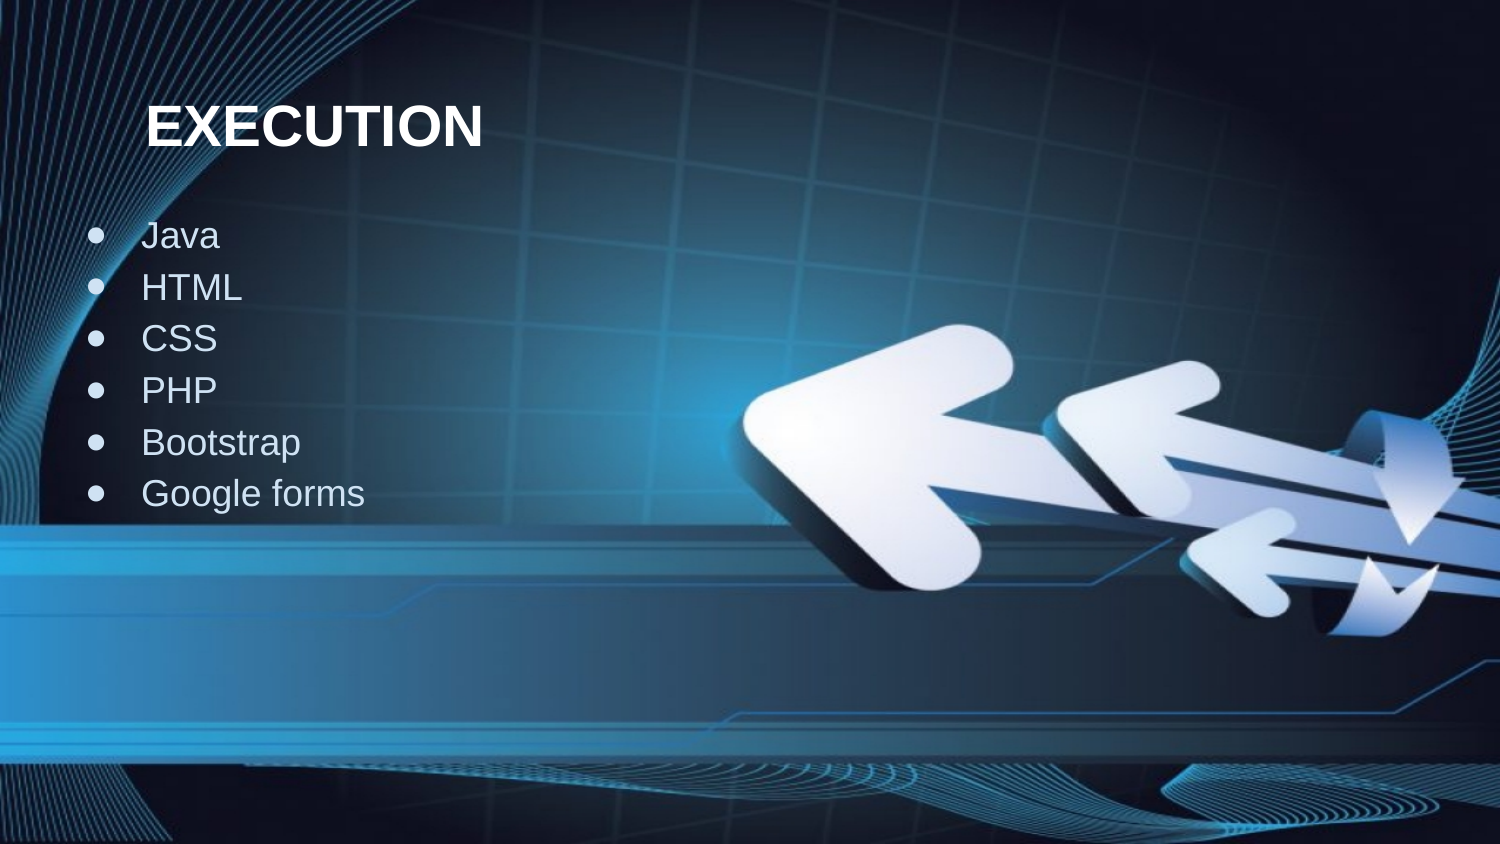

# EXECUTION
Java
HTML
CSS
PHP
Bootstrap
Google forms